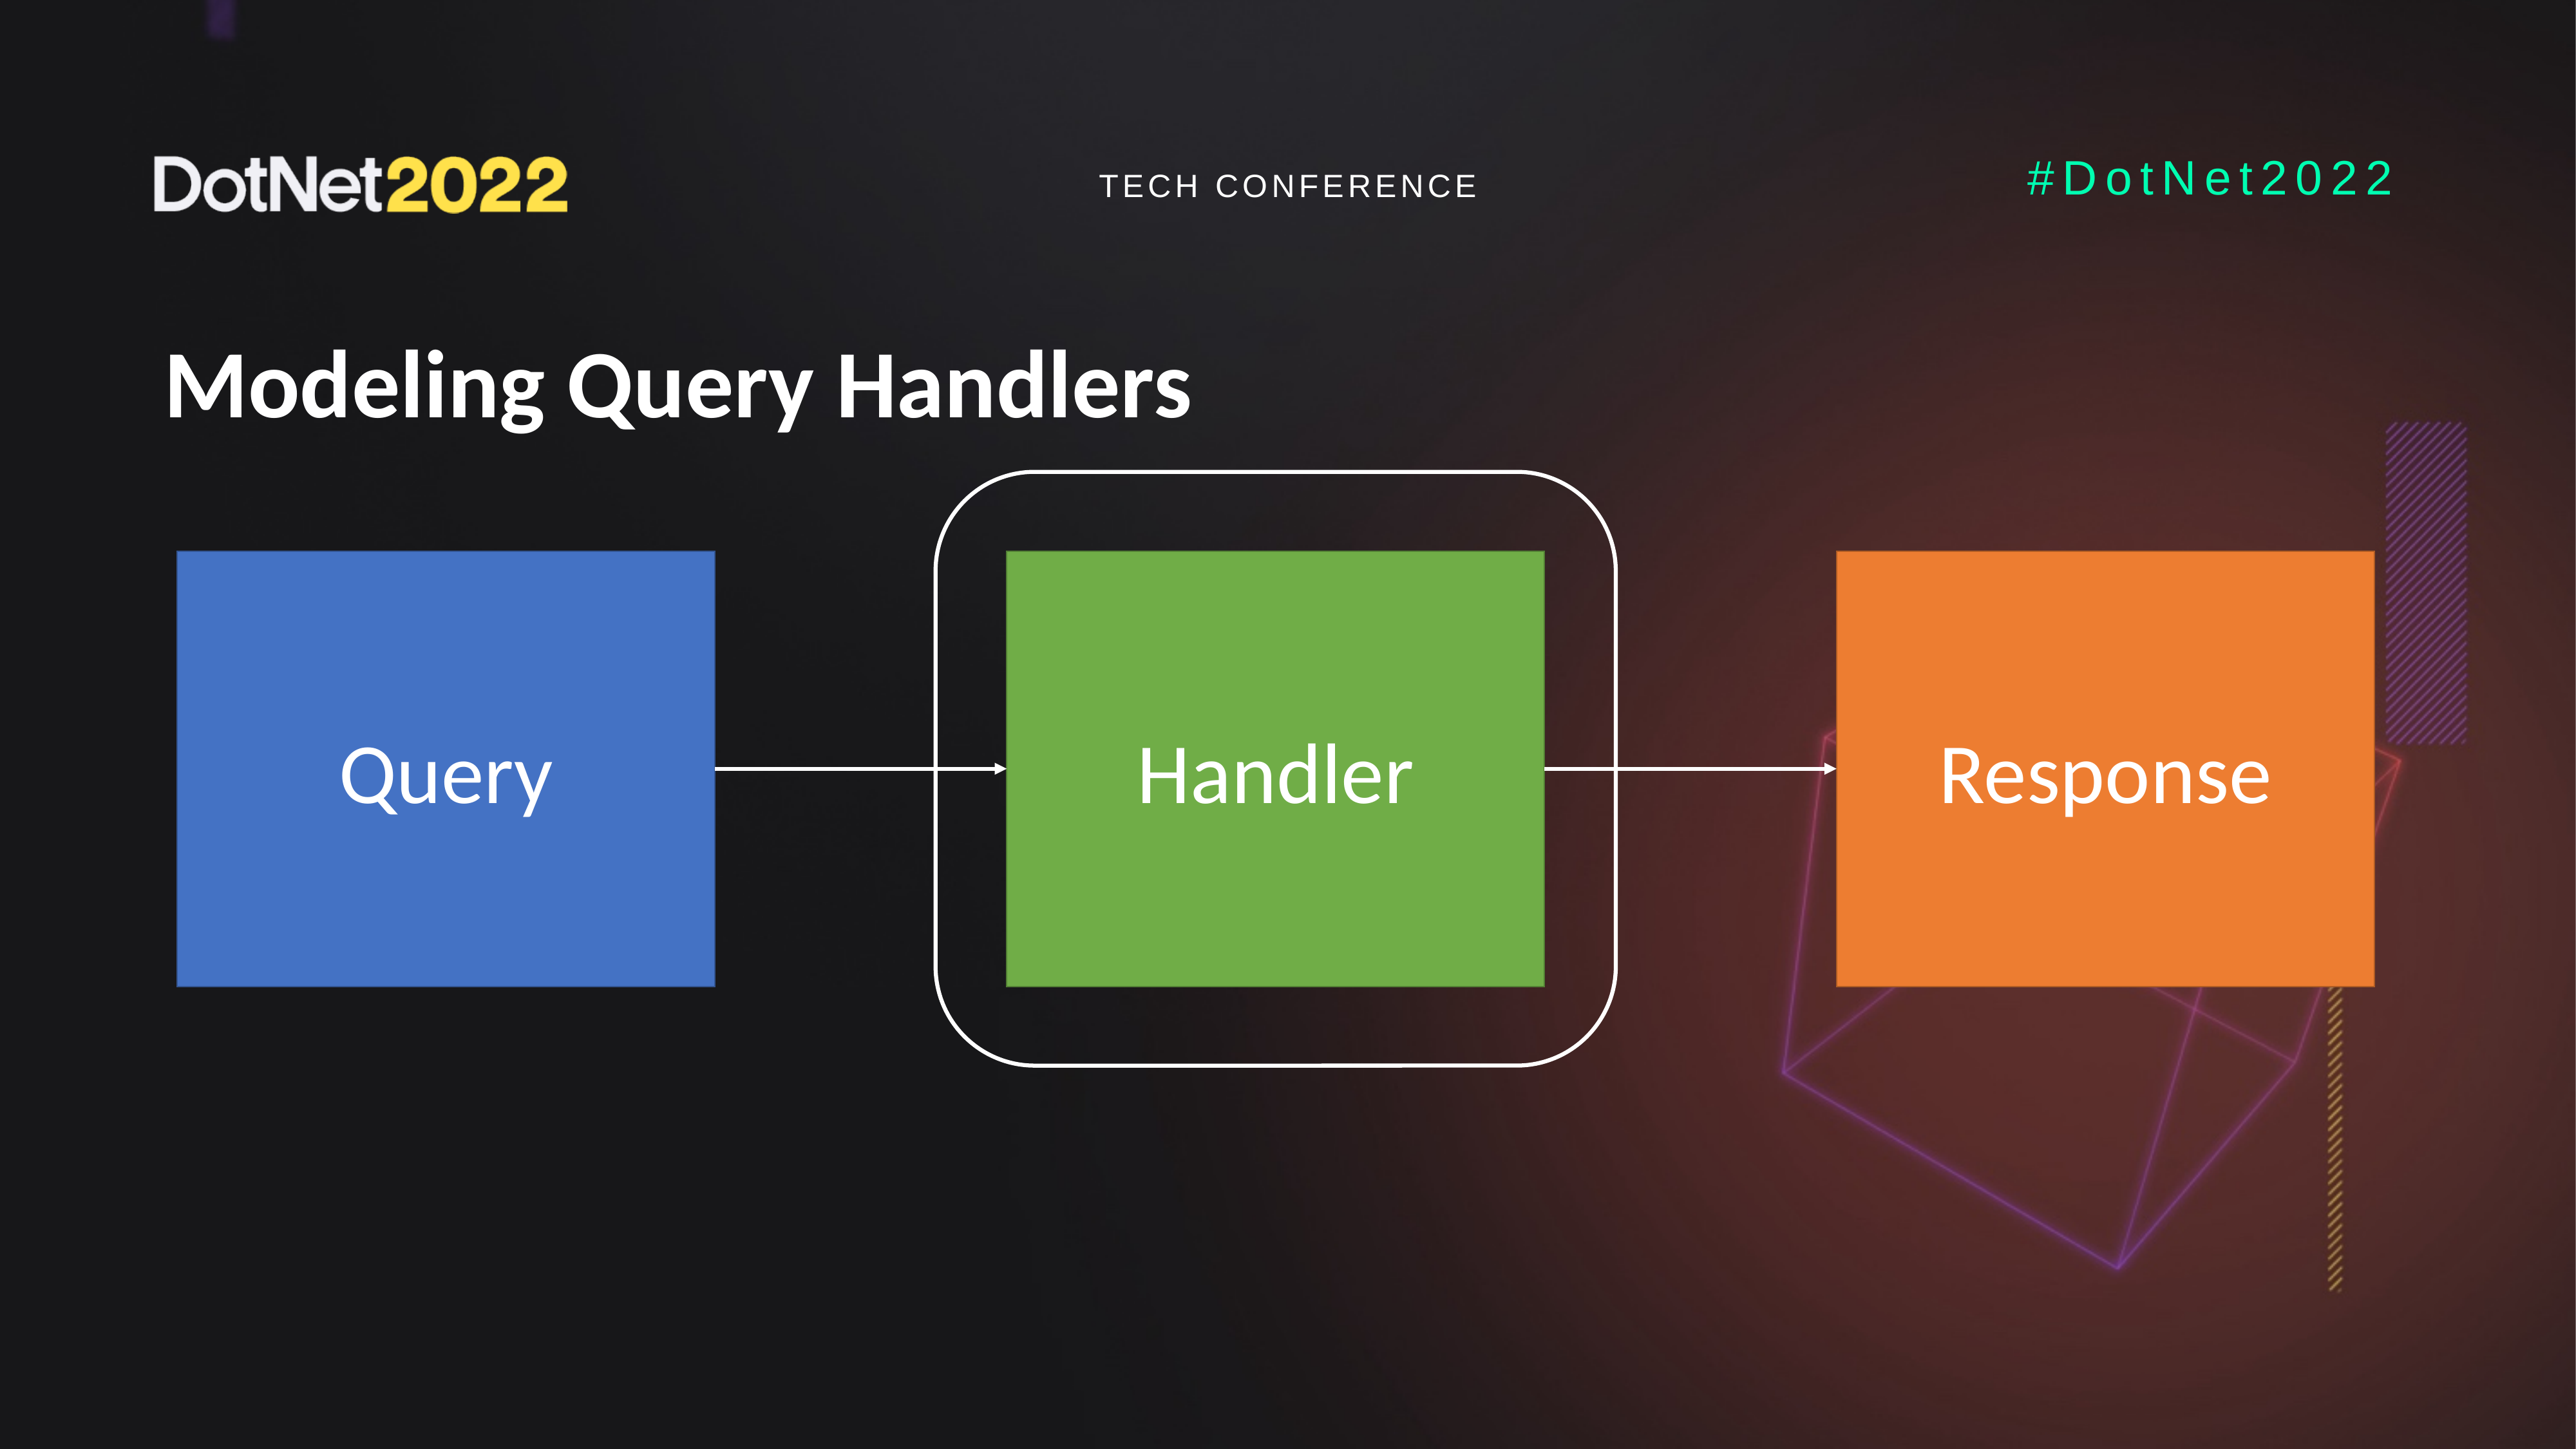

# Modeling Query Handlers

Query
Handler
Response